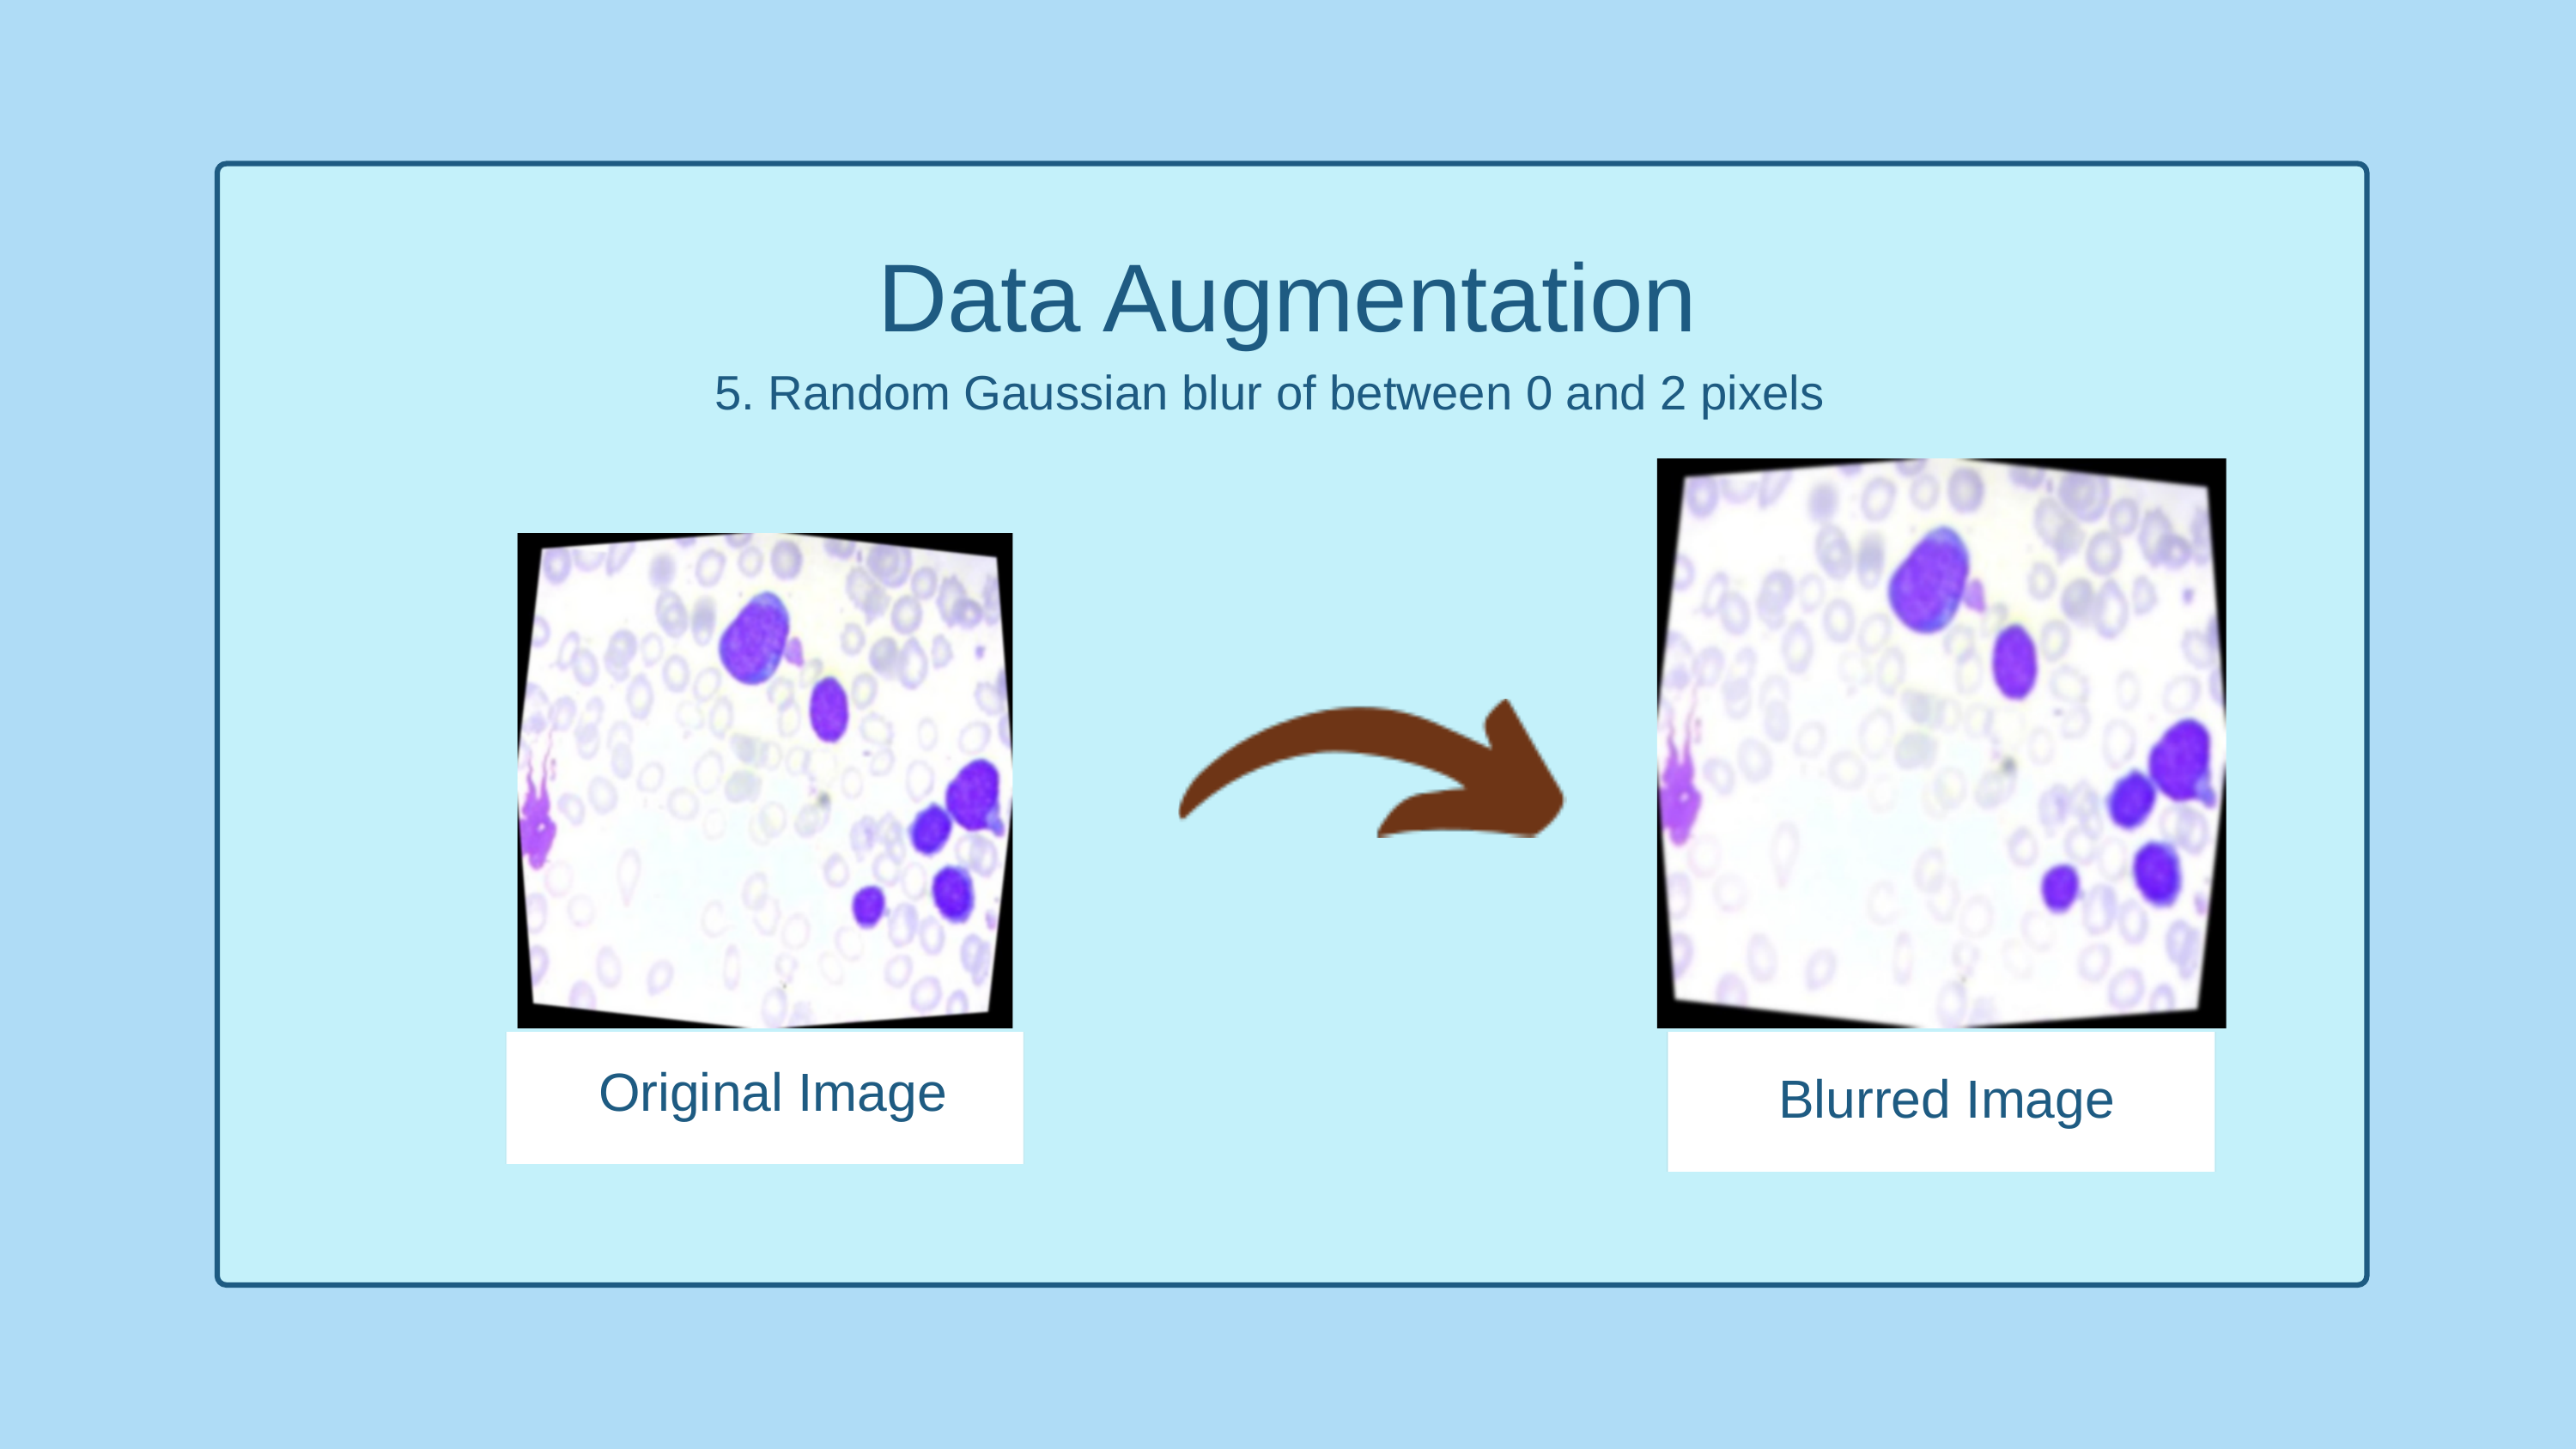

Data Augmentation
5. Random Gaussian blur of between 0 and 2 pixels

Original Image
Blurred Image